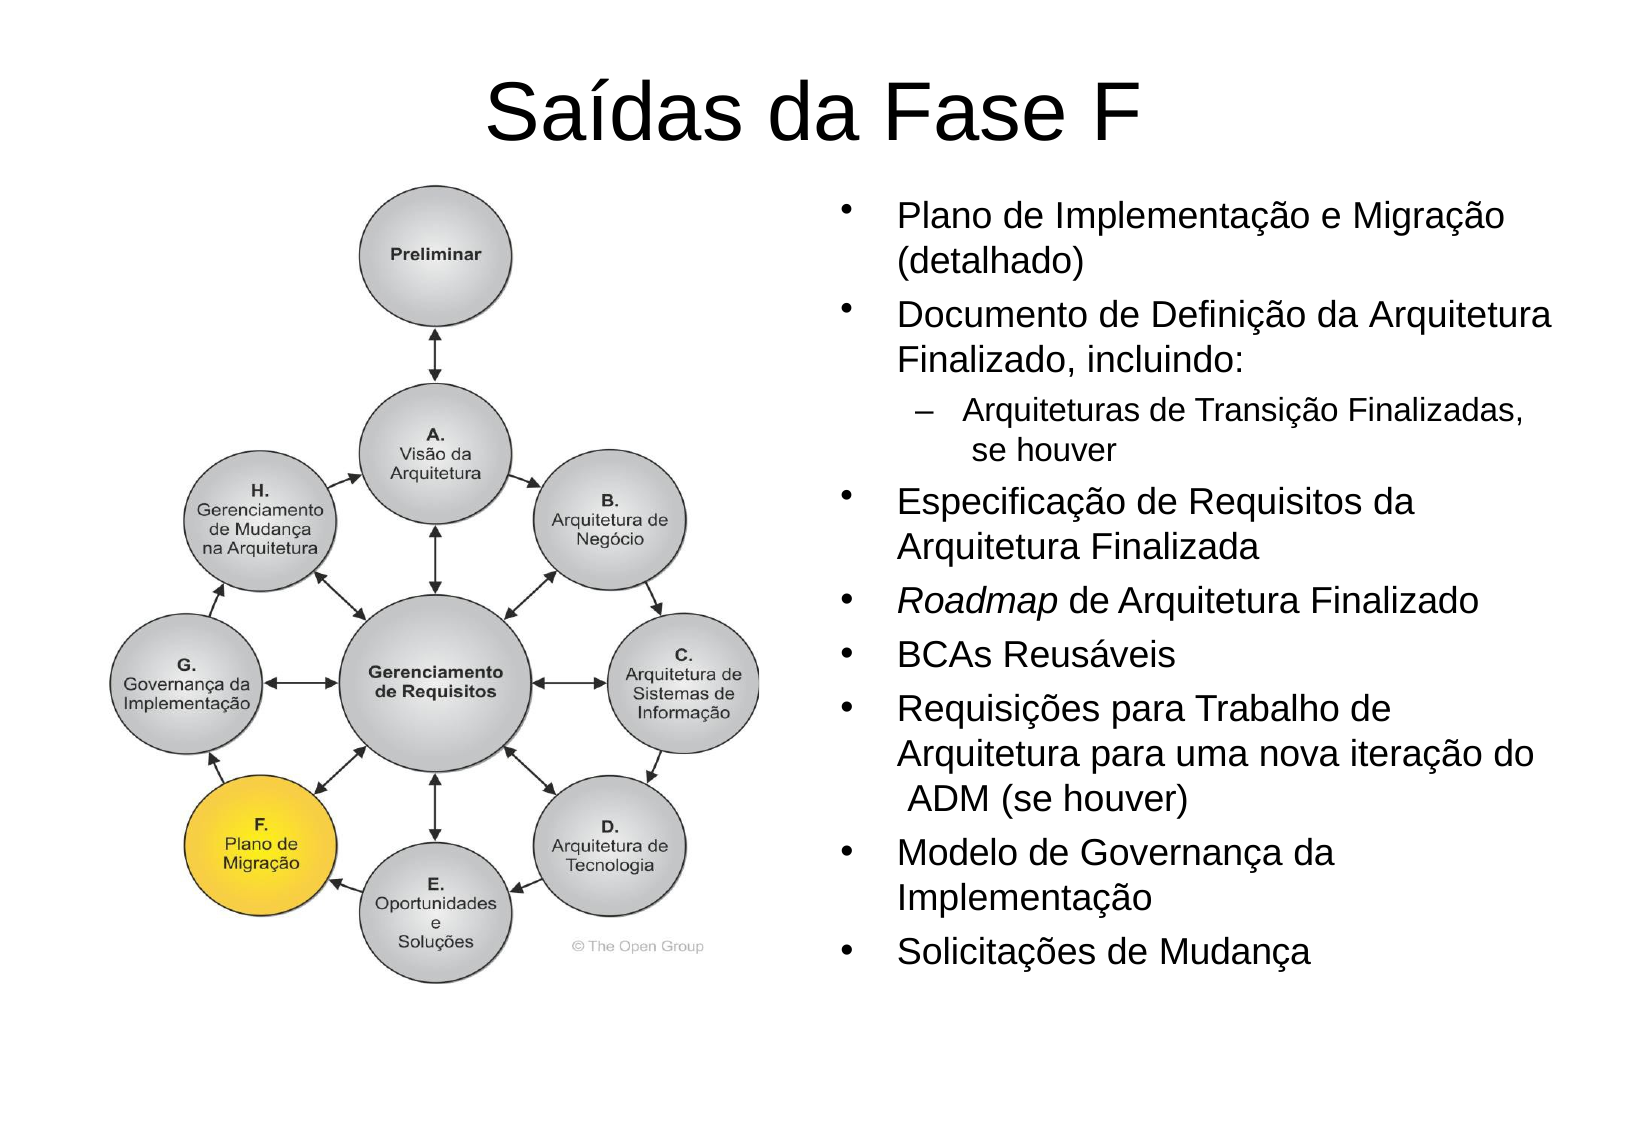

# Saídas da Fase F

Plano de Implementação e Migração
(detalhado)
Documento de Definição da Arquitetura
Finalizado, incluindo:
–	Arquiteturas de Transição Finalizadas,  se houver
Especificação de Requisitos da
Arquitetura Finalizada
Roadmap de Arquitetura Finalizado
BCAs Reusáveis
Requisições para Trabalho de  Arquitetura para uma nova iteração do  ADM (se houver)
Modelo de Governança da
Implementação
Solicitações de Mudança